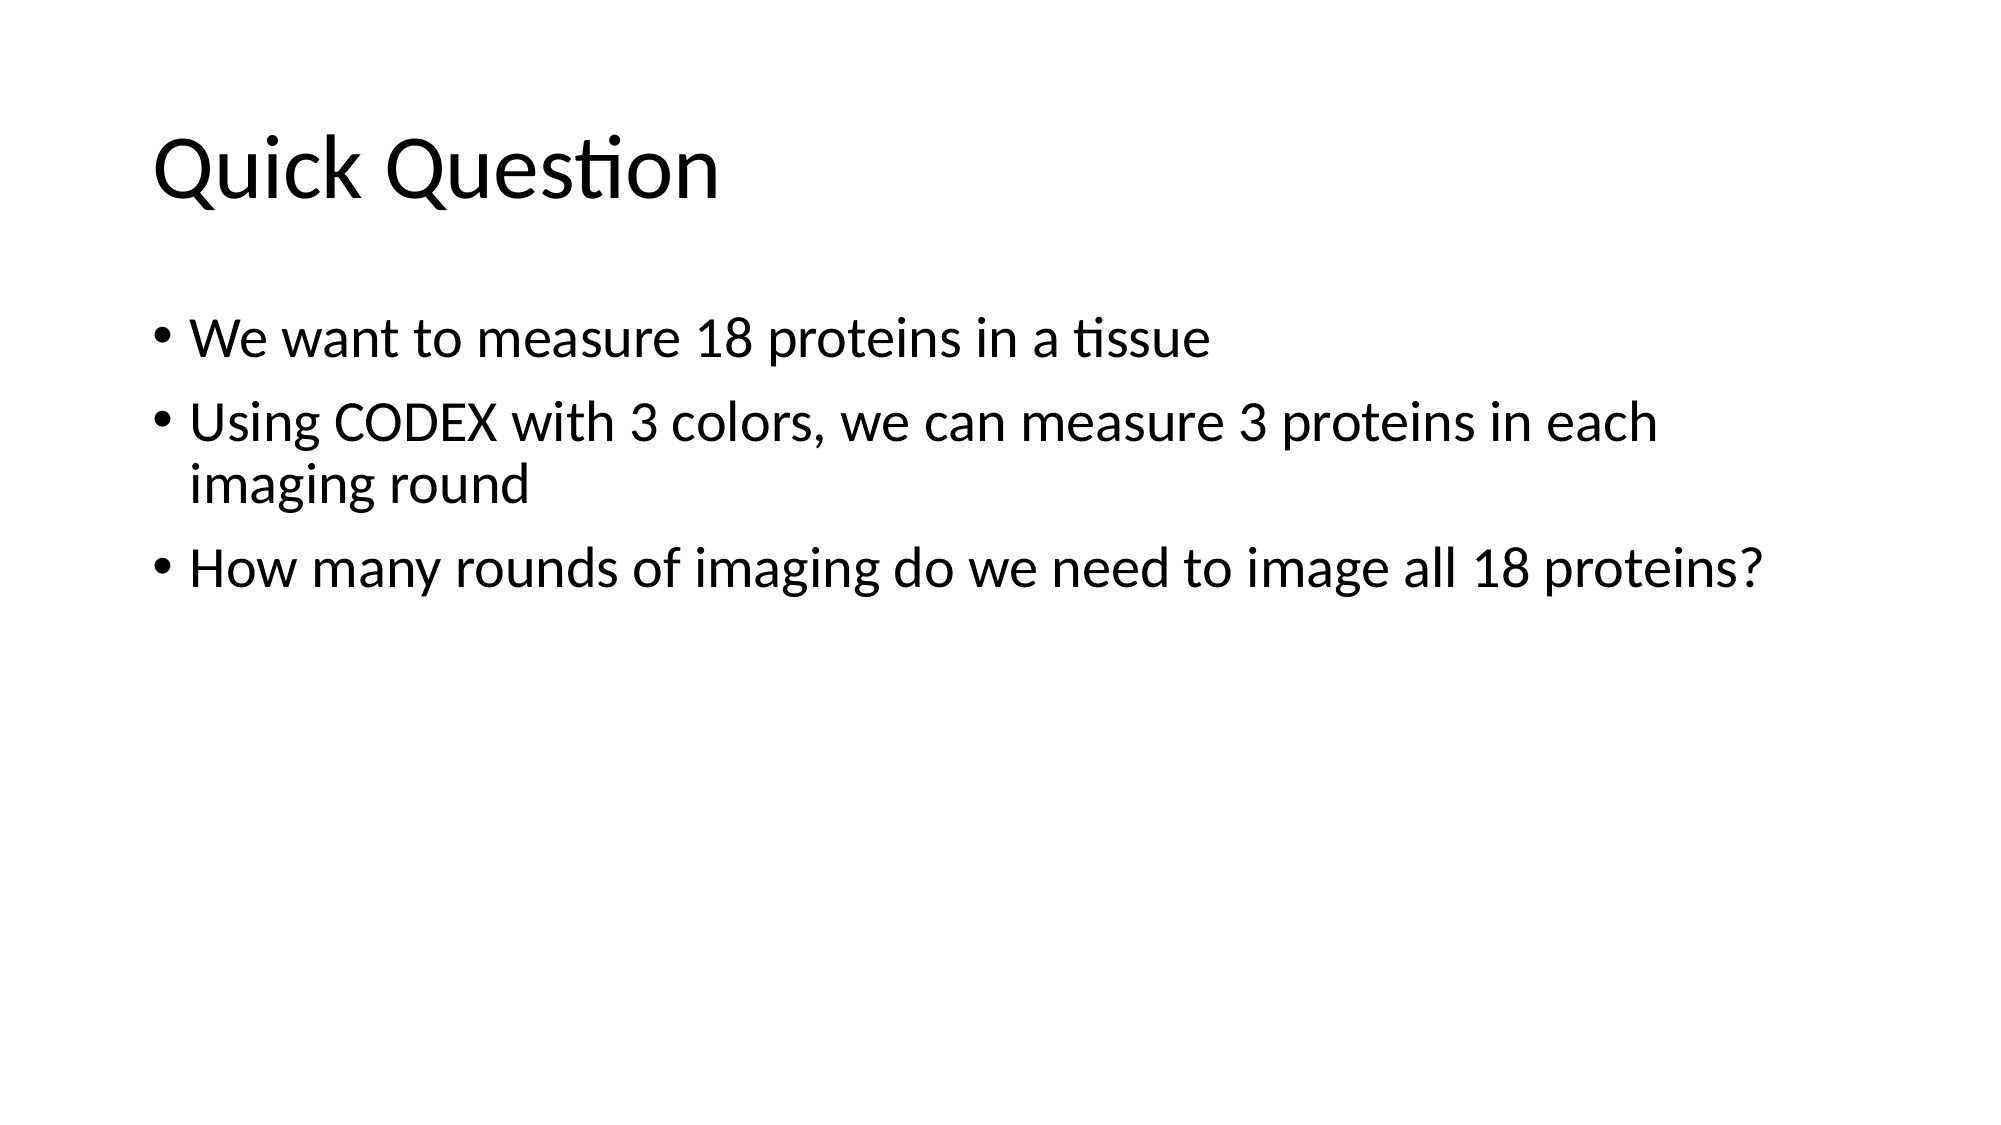

# Quick Question
We want to measure 18 proteins in a tissue
Using CODEX with 3 colors, we can measure 3 proteins in each imaging round
How many rounds of imaging do we need to image all 18 proteins?